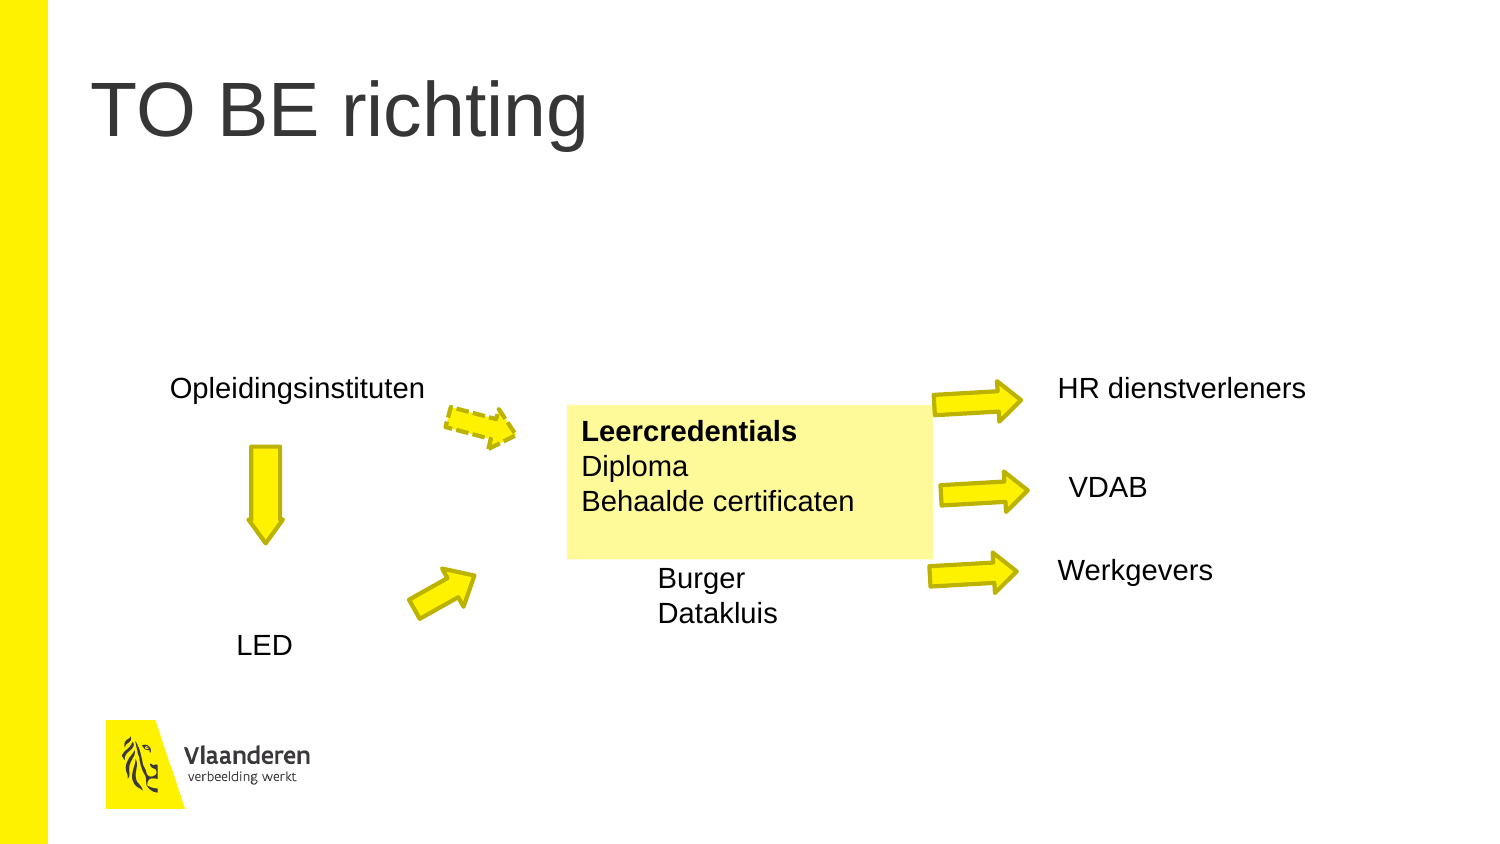

# TO BE richting

HR dienstverleners
Opleidingsinstituten

Leercredentials
Diploma
Behaalde certificaten

VDAB

Werkgevers
Burger
Datakluis

LED